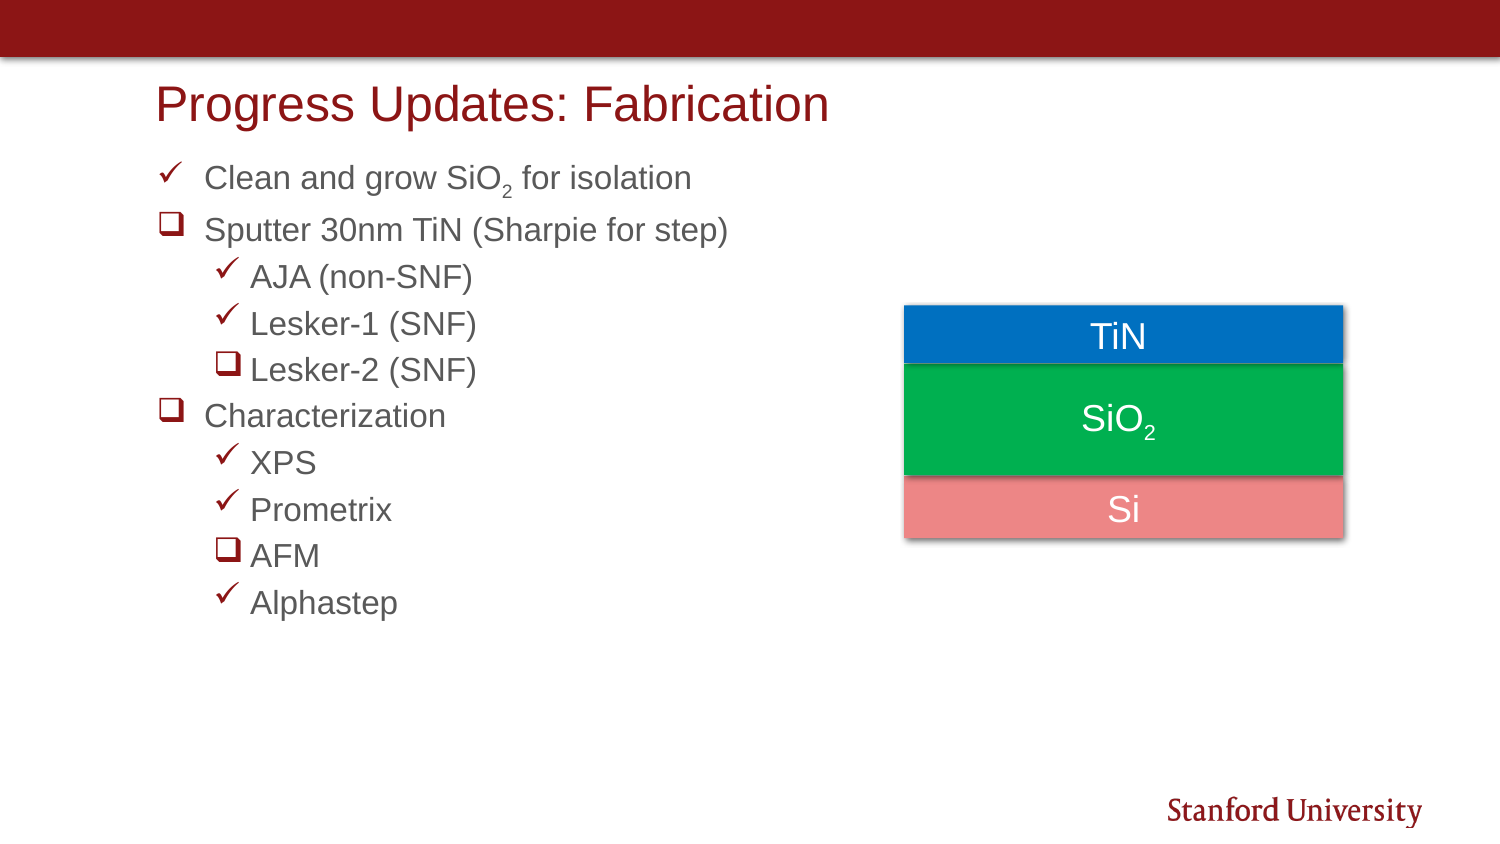

# Progress Updates: Fabrication
Clean and grow SiO2 for isolation
Sputter 30nm TiN (Sharpie for step)
AJA (non-SNF)
Lesker-1 (SNF)
Lesker-2 (SNF)
Characterization
XPS
Prometrix
AFM
Alphastep
TiN
SiO2
Si